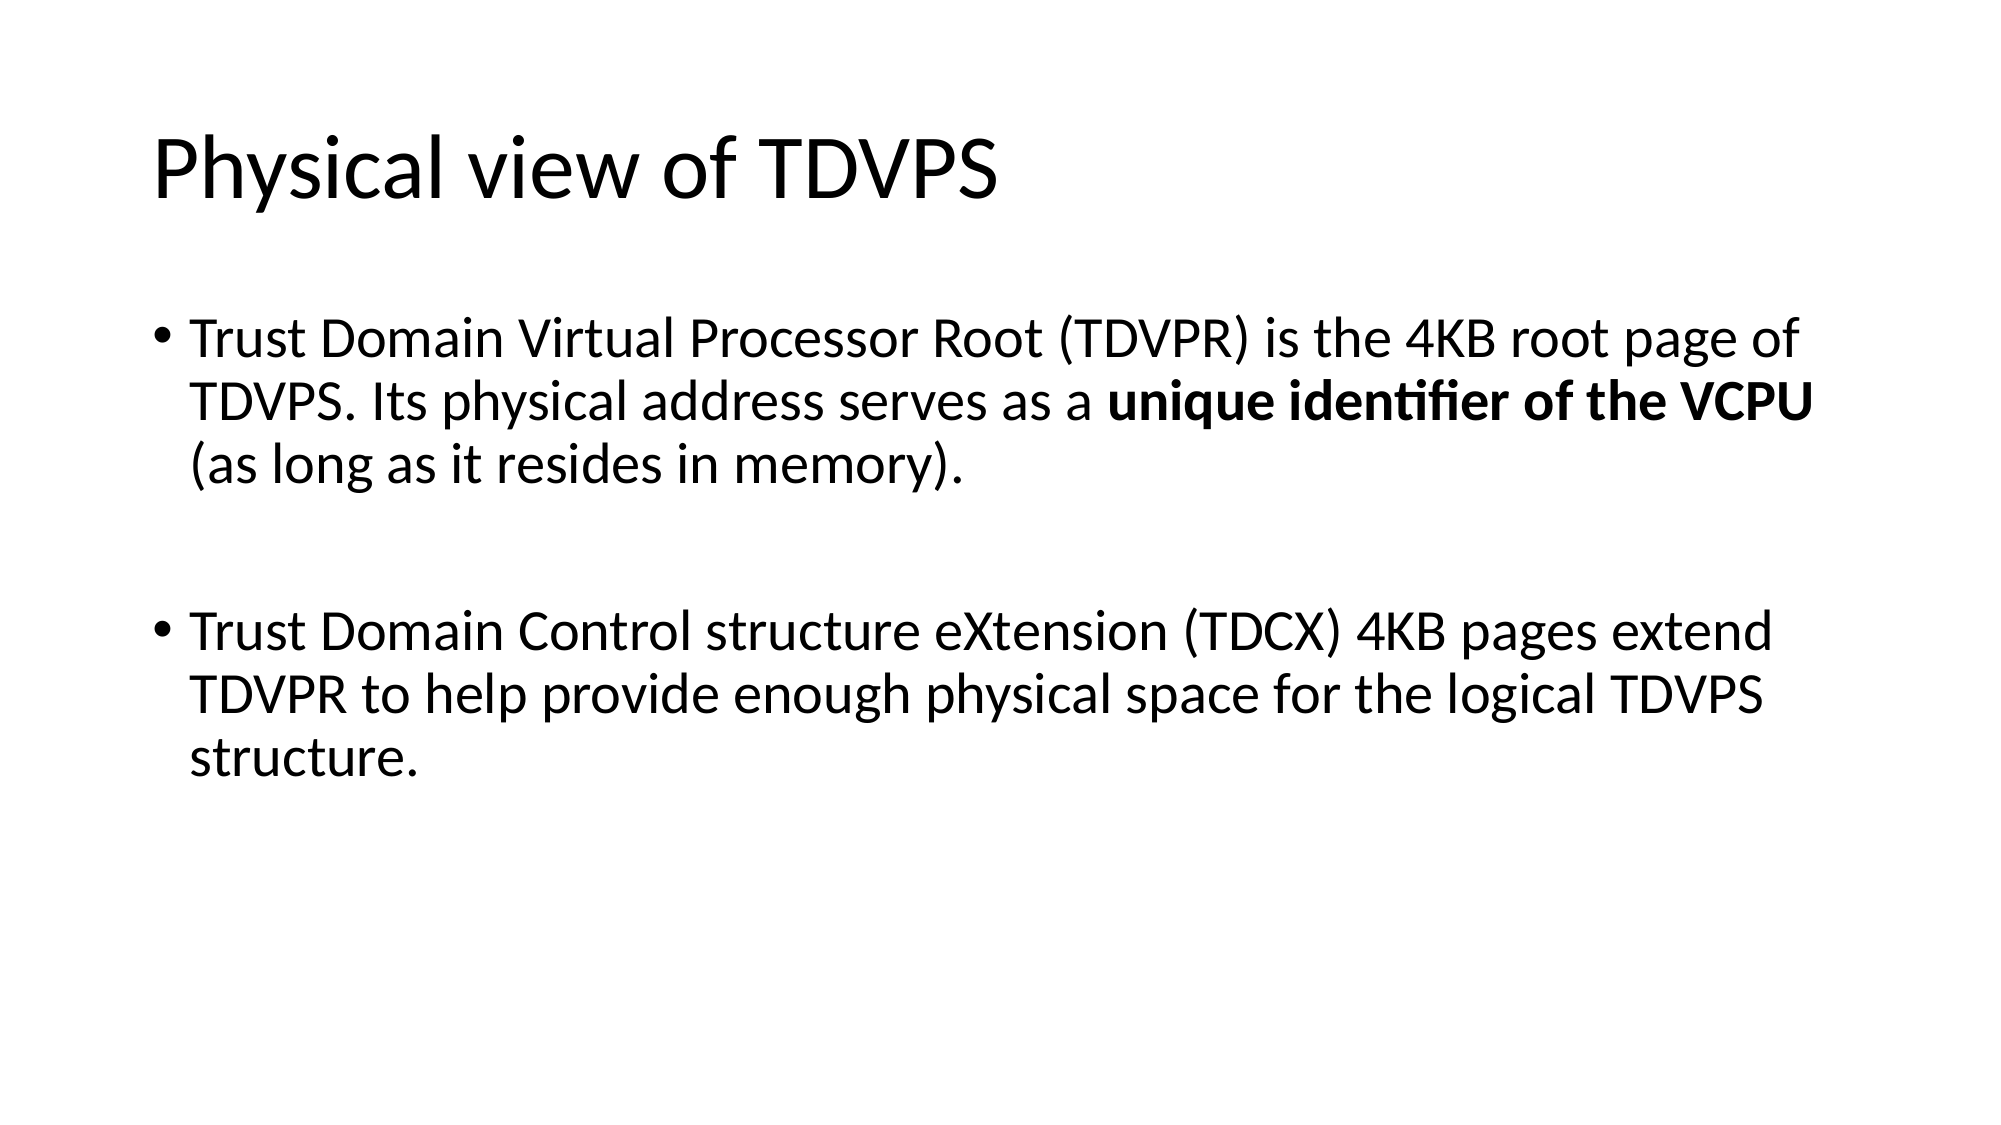

# Physical view of TDVPS
﻿Trust Domain Virtual Processor Root (TDVPR) is the 4KB root page of TDVPS. Its physical address serves as a unique identifier of the VCPU (as long as it resides in memory).

Trust Domain Control structure eXtension (TDCX) 4KB pages extend TDVPR to help provide enough physical space for the logical TDVPS structure.